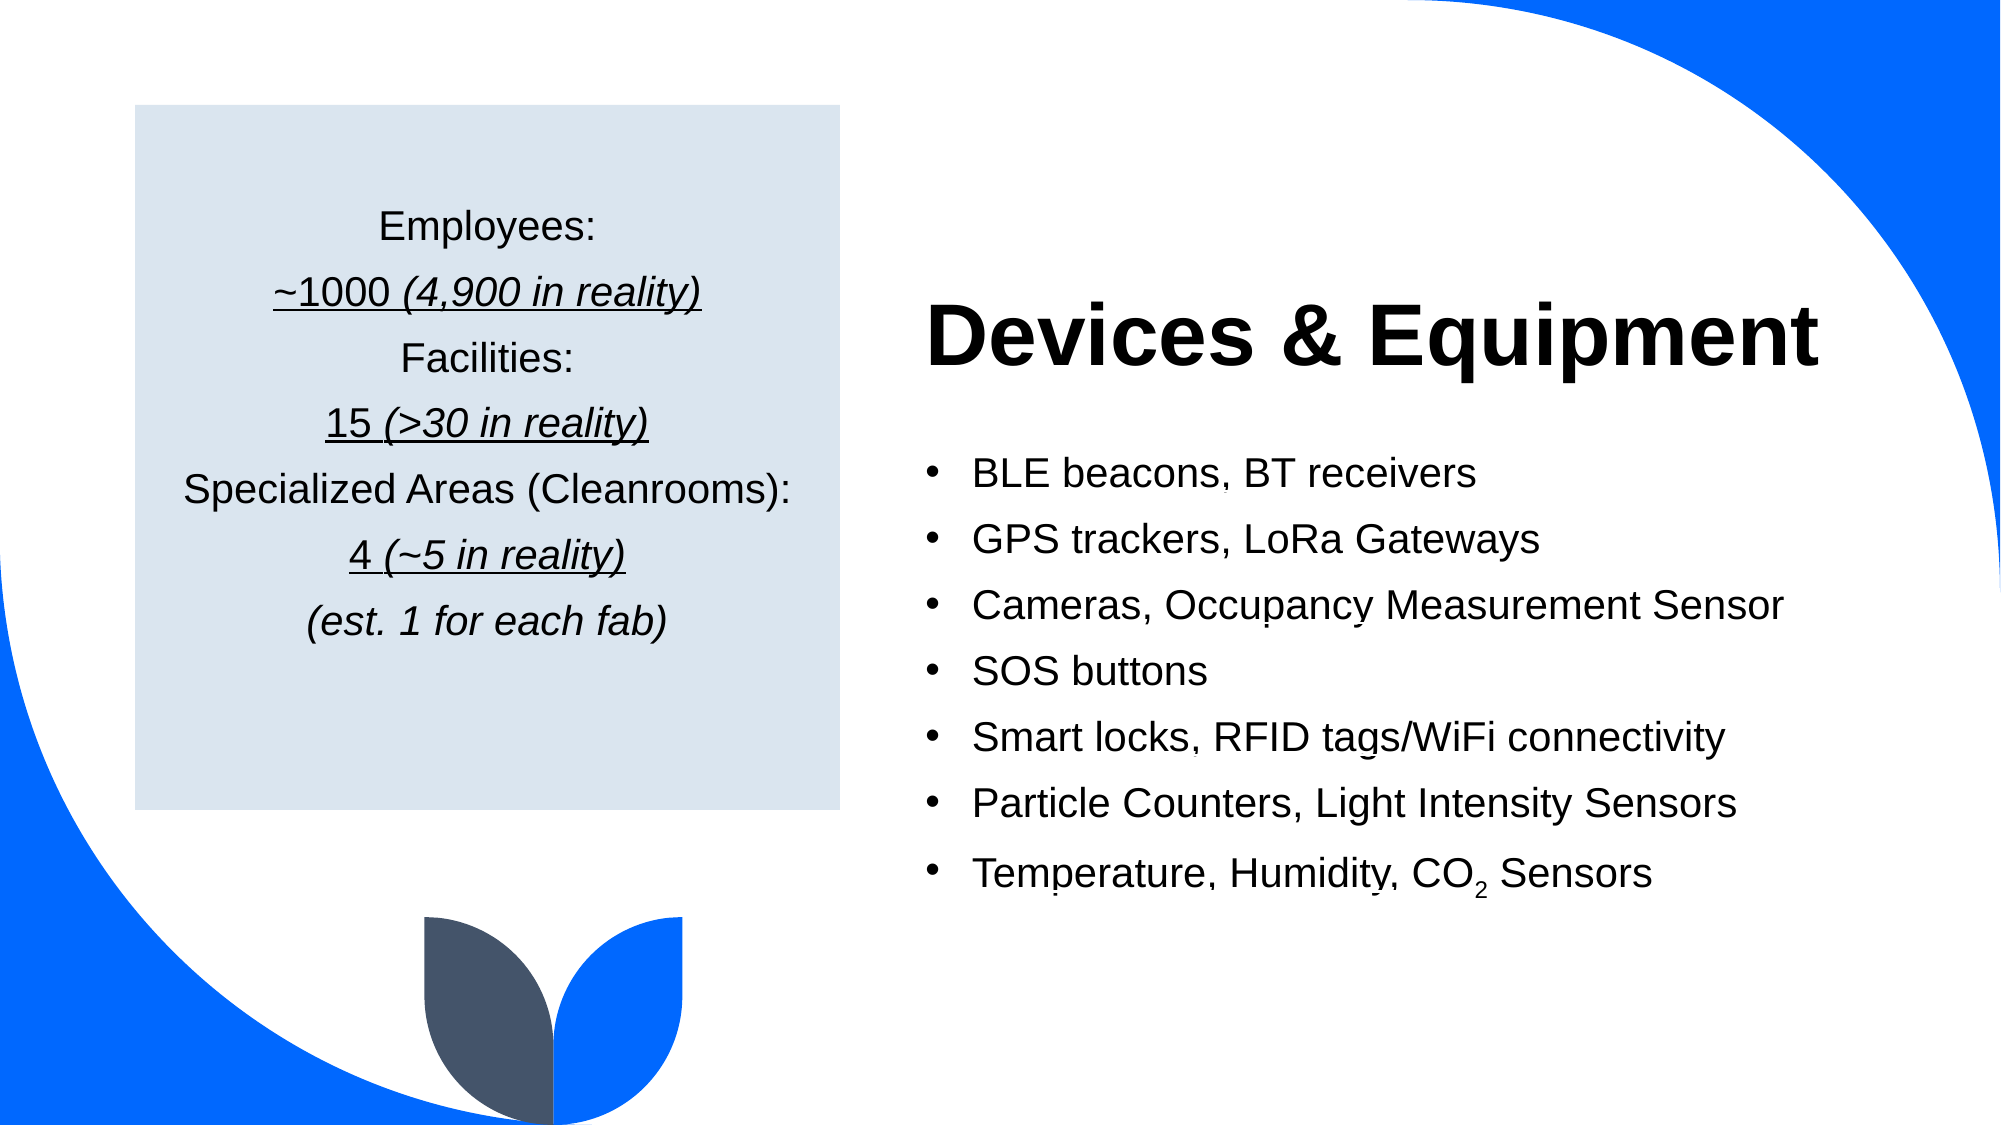

# Devices & Equipment
Employees:
~1000 (4,900 in reality)
Facilities:
15 (>30 in reality)
Specialized Areas (Cleanrooms):
4 (~5 in reality)
(est. 1 for each fab)

BLE beacons, BT receivers
GPS trackers, LoRa Gateways
Cameras, Occupancy Measurement Sensor
SOS buttons
Smart locks, RFID tags/WiFi connectivity
Particle Counters, Light Intensity Sensors
Temperature, Humidity, CO2 Sensors